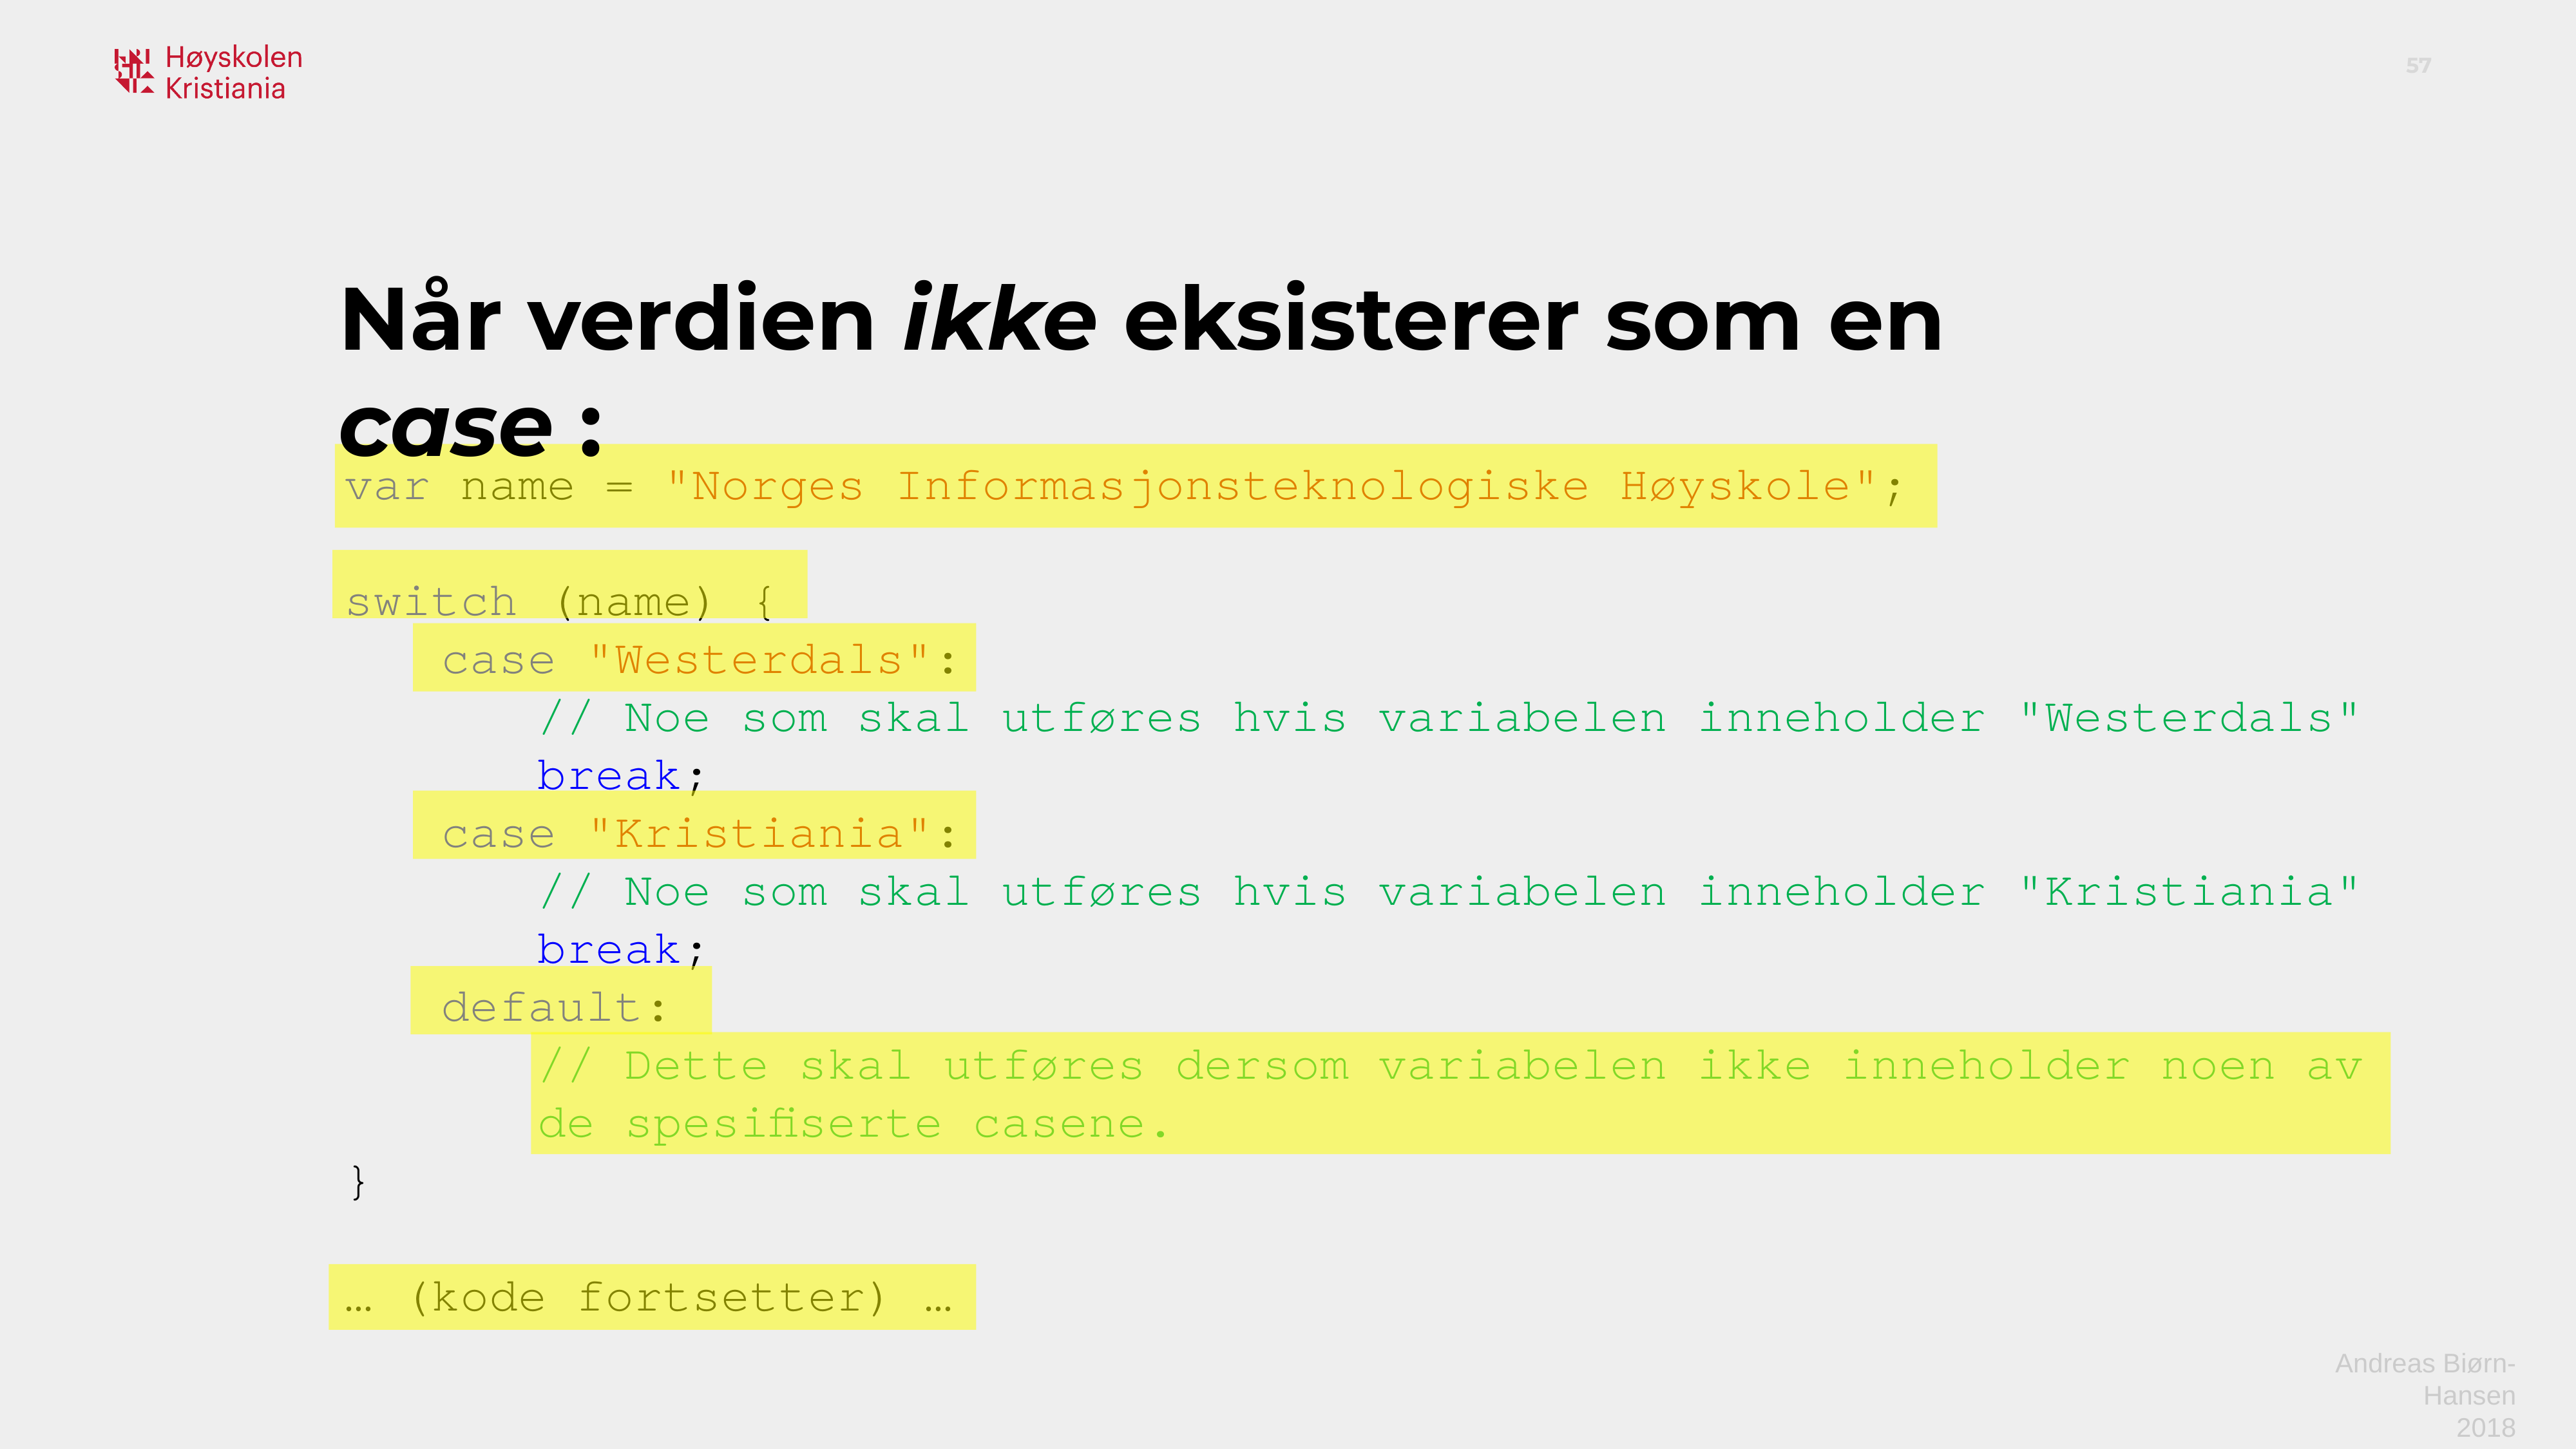

Når verdien ikke eksisterer som en case :

var name = "Norges Informasjonsteknologiske Høyskole";

switch (name) {
	case "Westerdals":
		// Noe som skal utføres hvis variabelen inneholder "Westerdals"
		break;
	case "Kristiania":
		// Noe som skal utføres hvis variabelen inneholder "Kristiania"
		break;
	default:
		// Dette skal utføres dersom variabelen ikke inneholder noen av
		de spesifiserte casene.
}

… (kode fortsetter) …